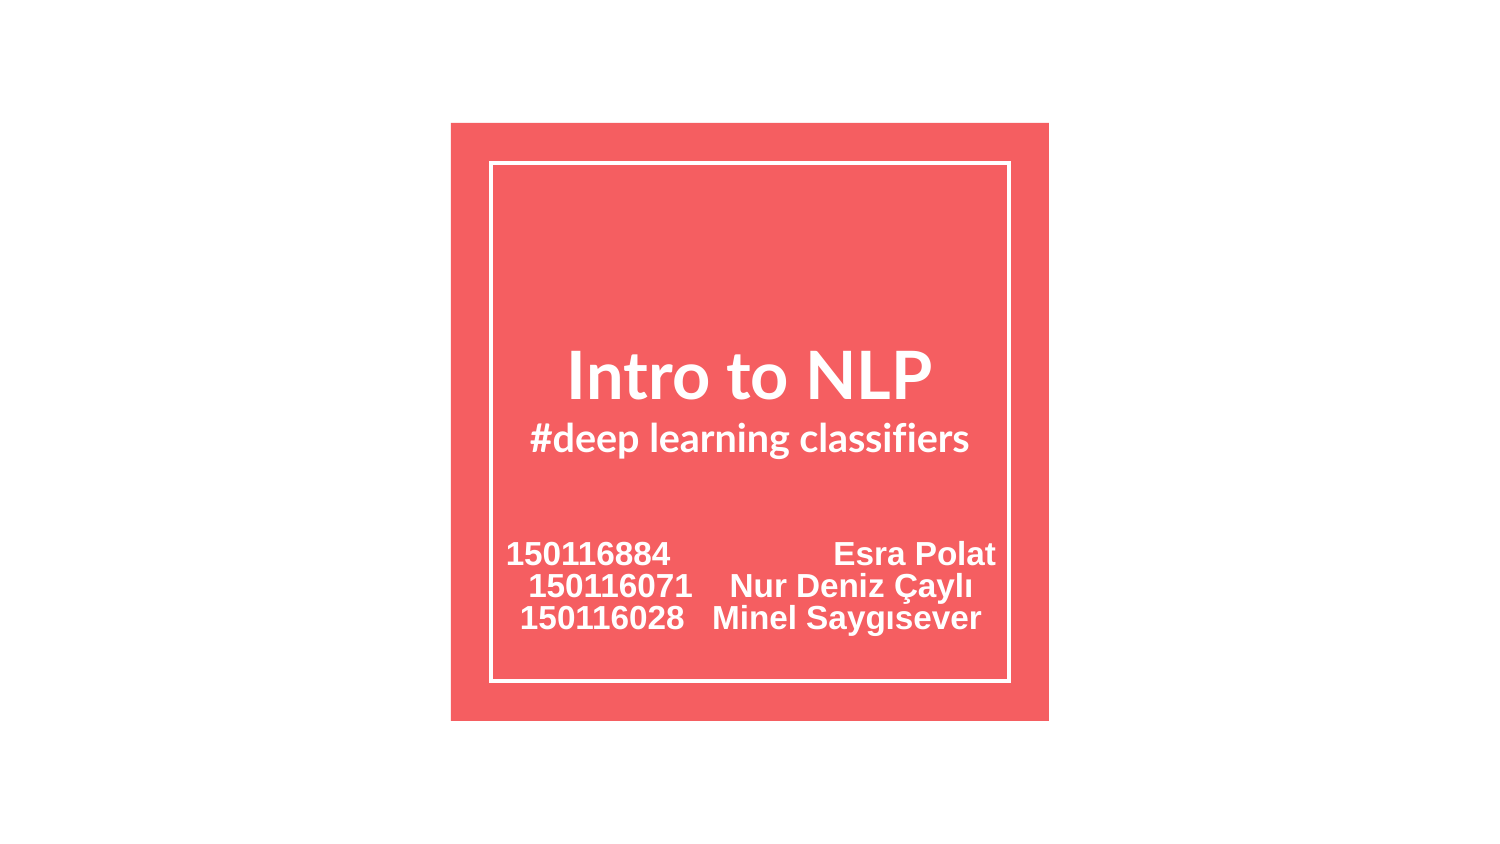

# Intro to NLP
#deep learning classifiers
150116884	   Esra Polat
150116071    Nur Deniz Çaylı
150116028   Minel Saygısever